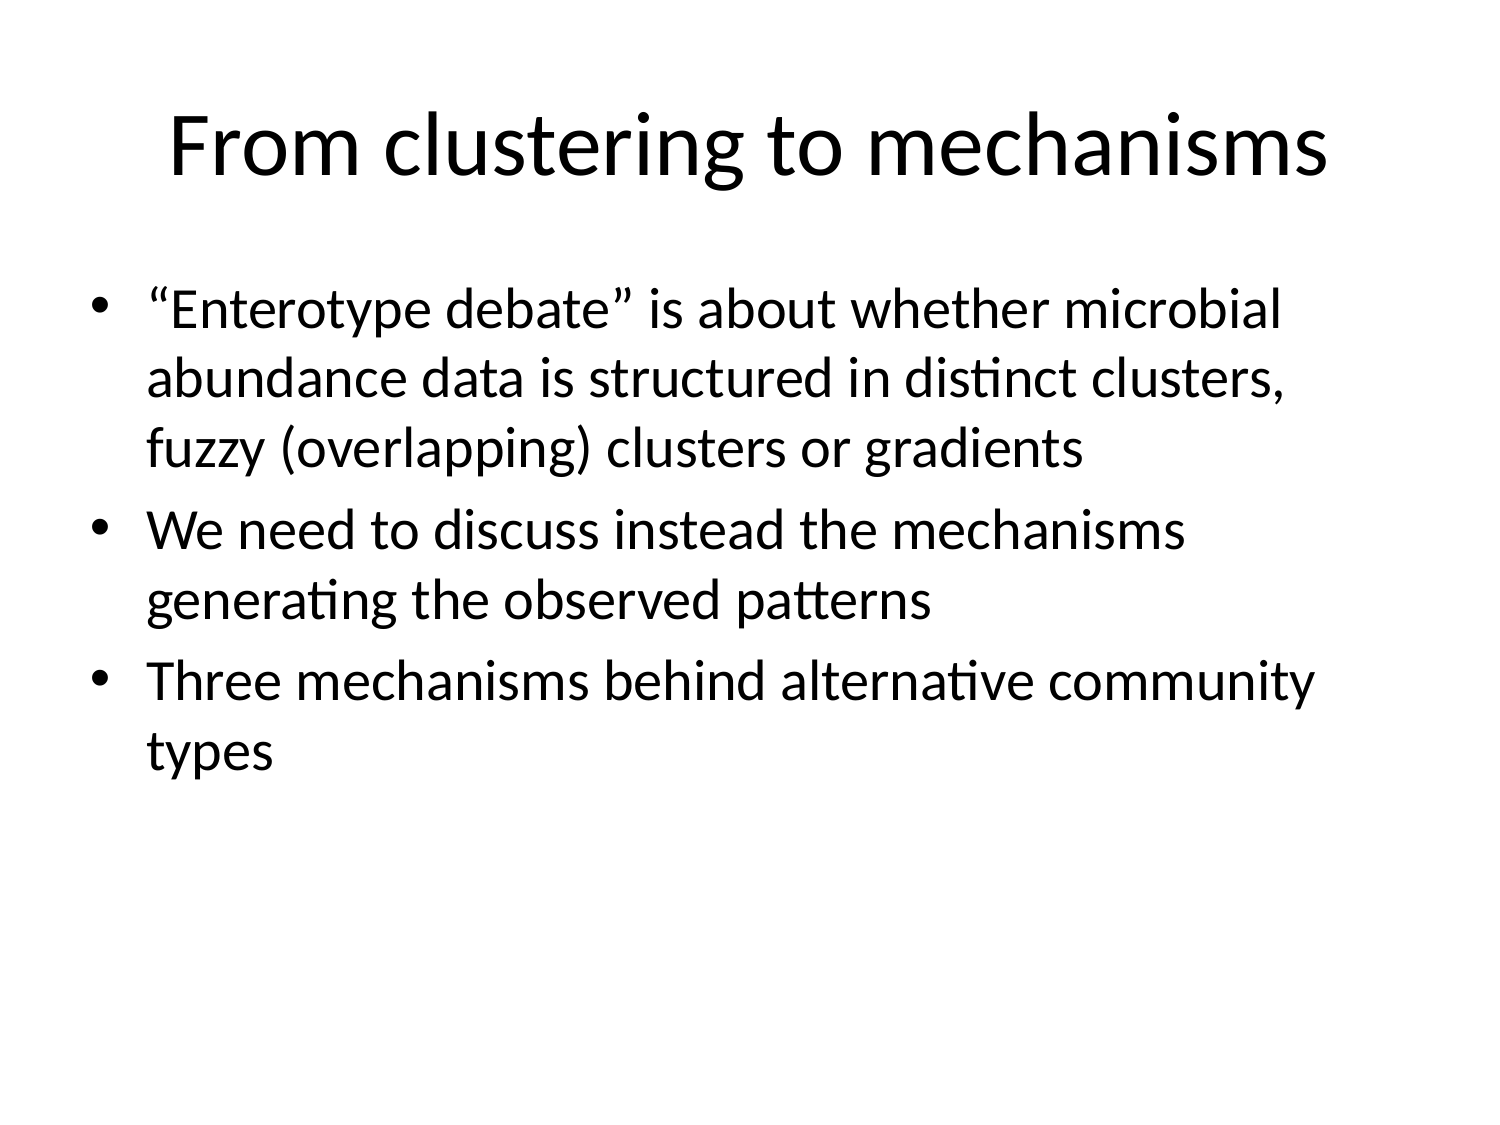

From clustering to mechanisms
“Enterotype debate” is about whether microbial abundance data is structured in distinct clusters, fuzzy (overlapping) clusters or gradients
We need to discuss instead the mechanisms generating the observed patterns
Three mechanisms behind alternative community types